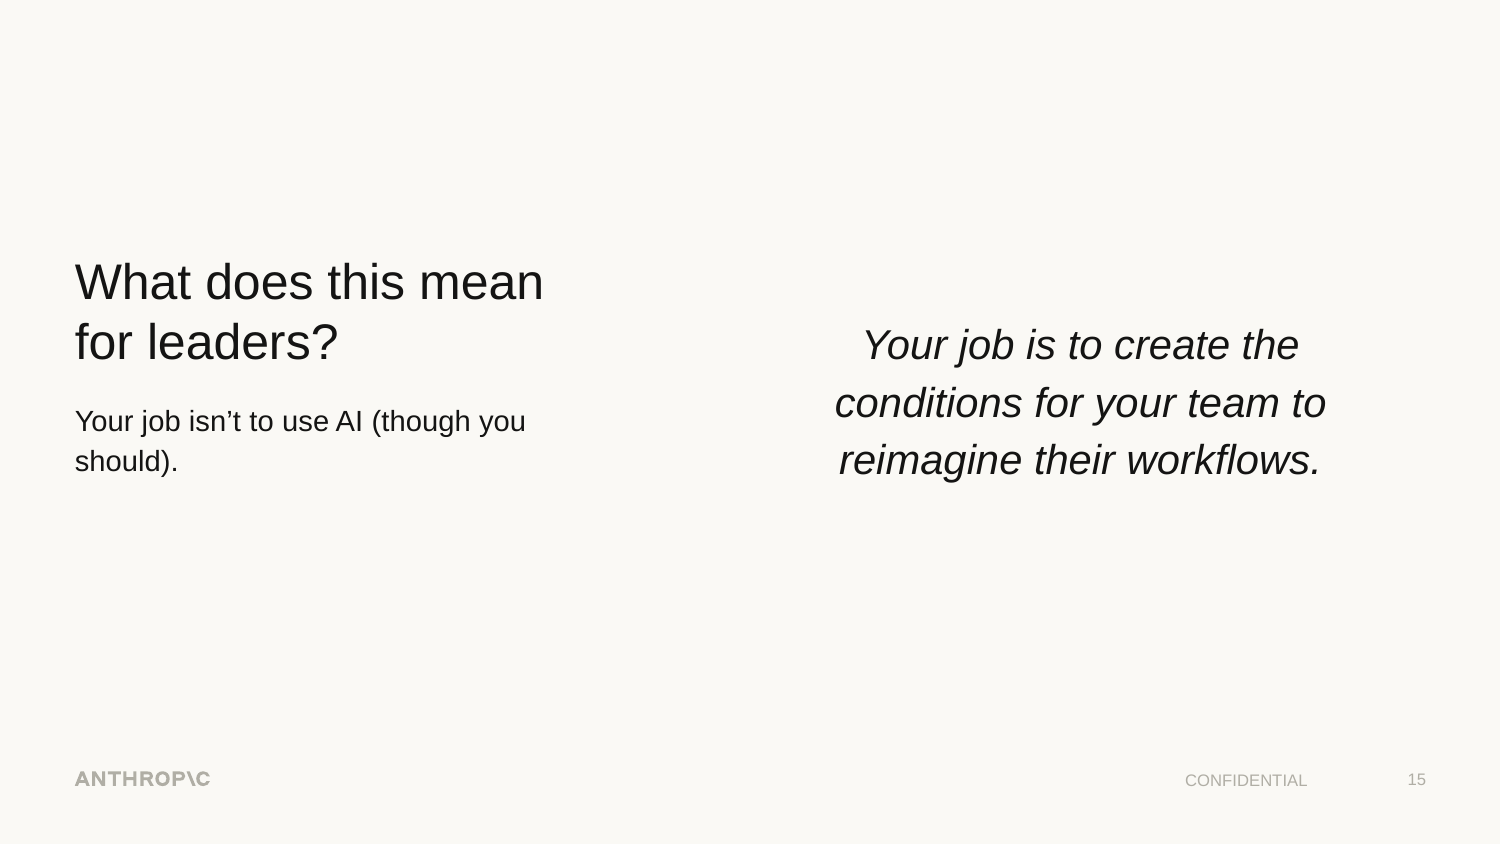

# What does this mean for leaders?
Your job isn’t to use AI (though you should).

Your job is to create the conditions for your team to reimagine their workflows.
15